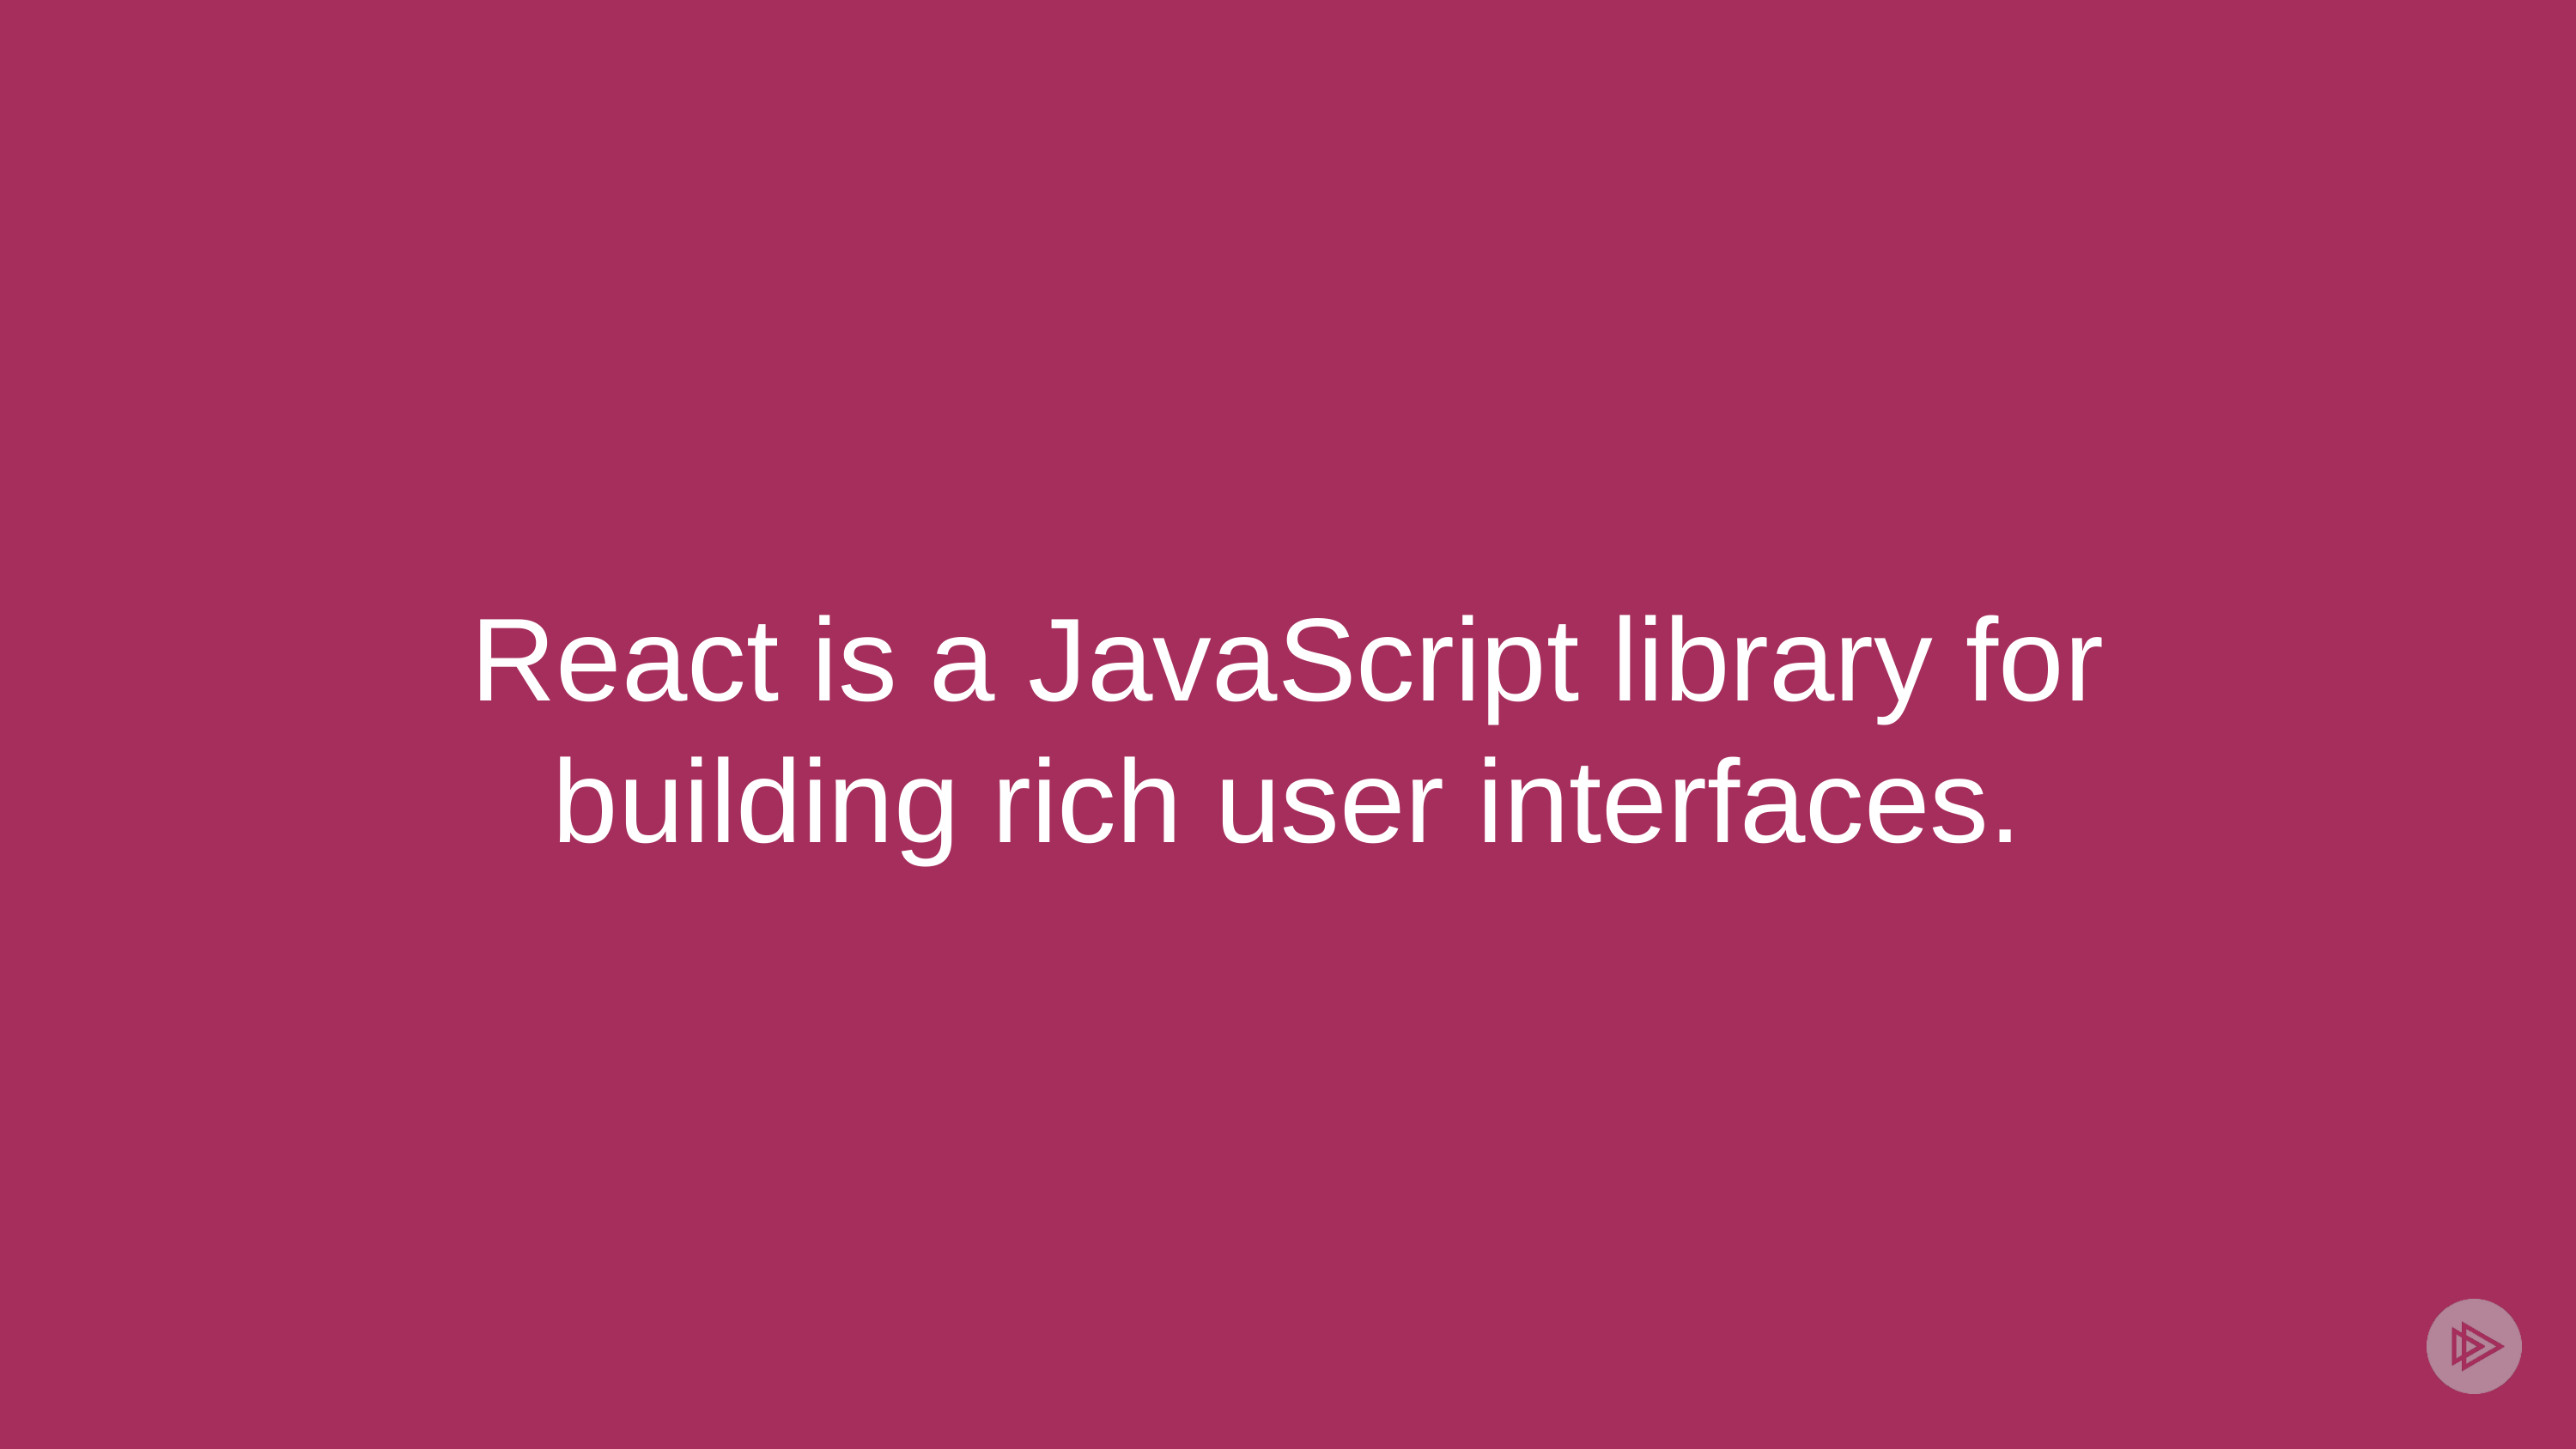

# React is a JavaScript library for building rich user interfaces.